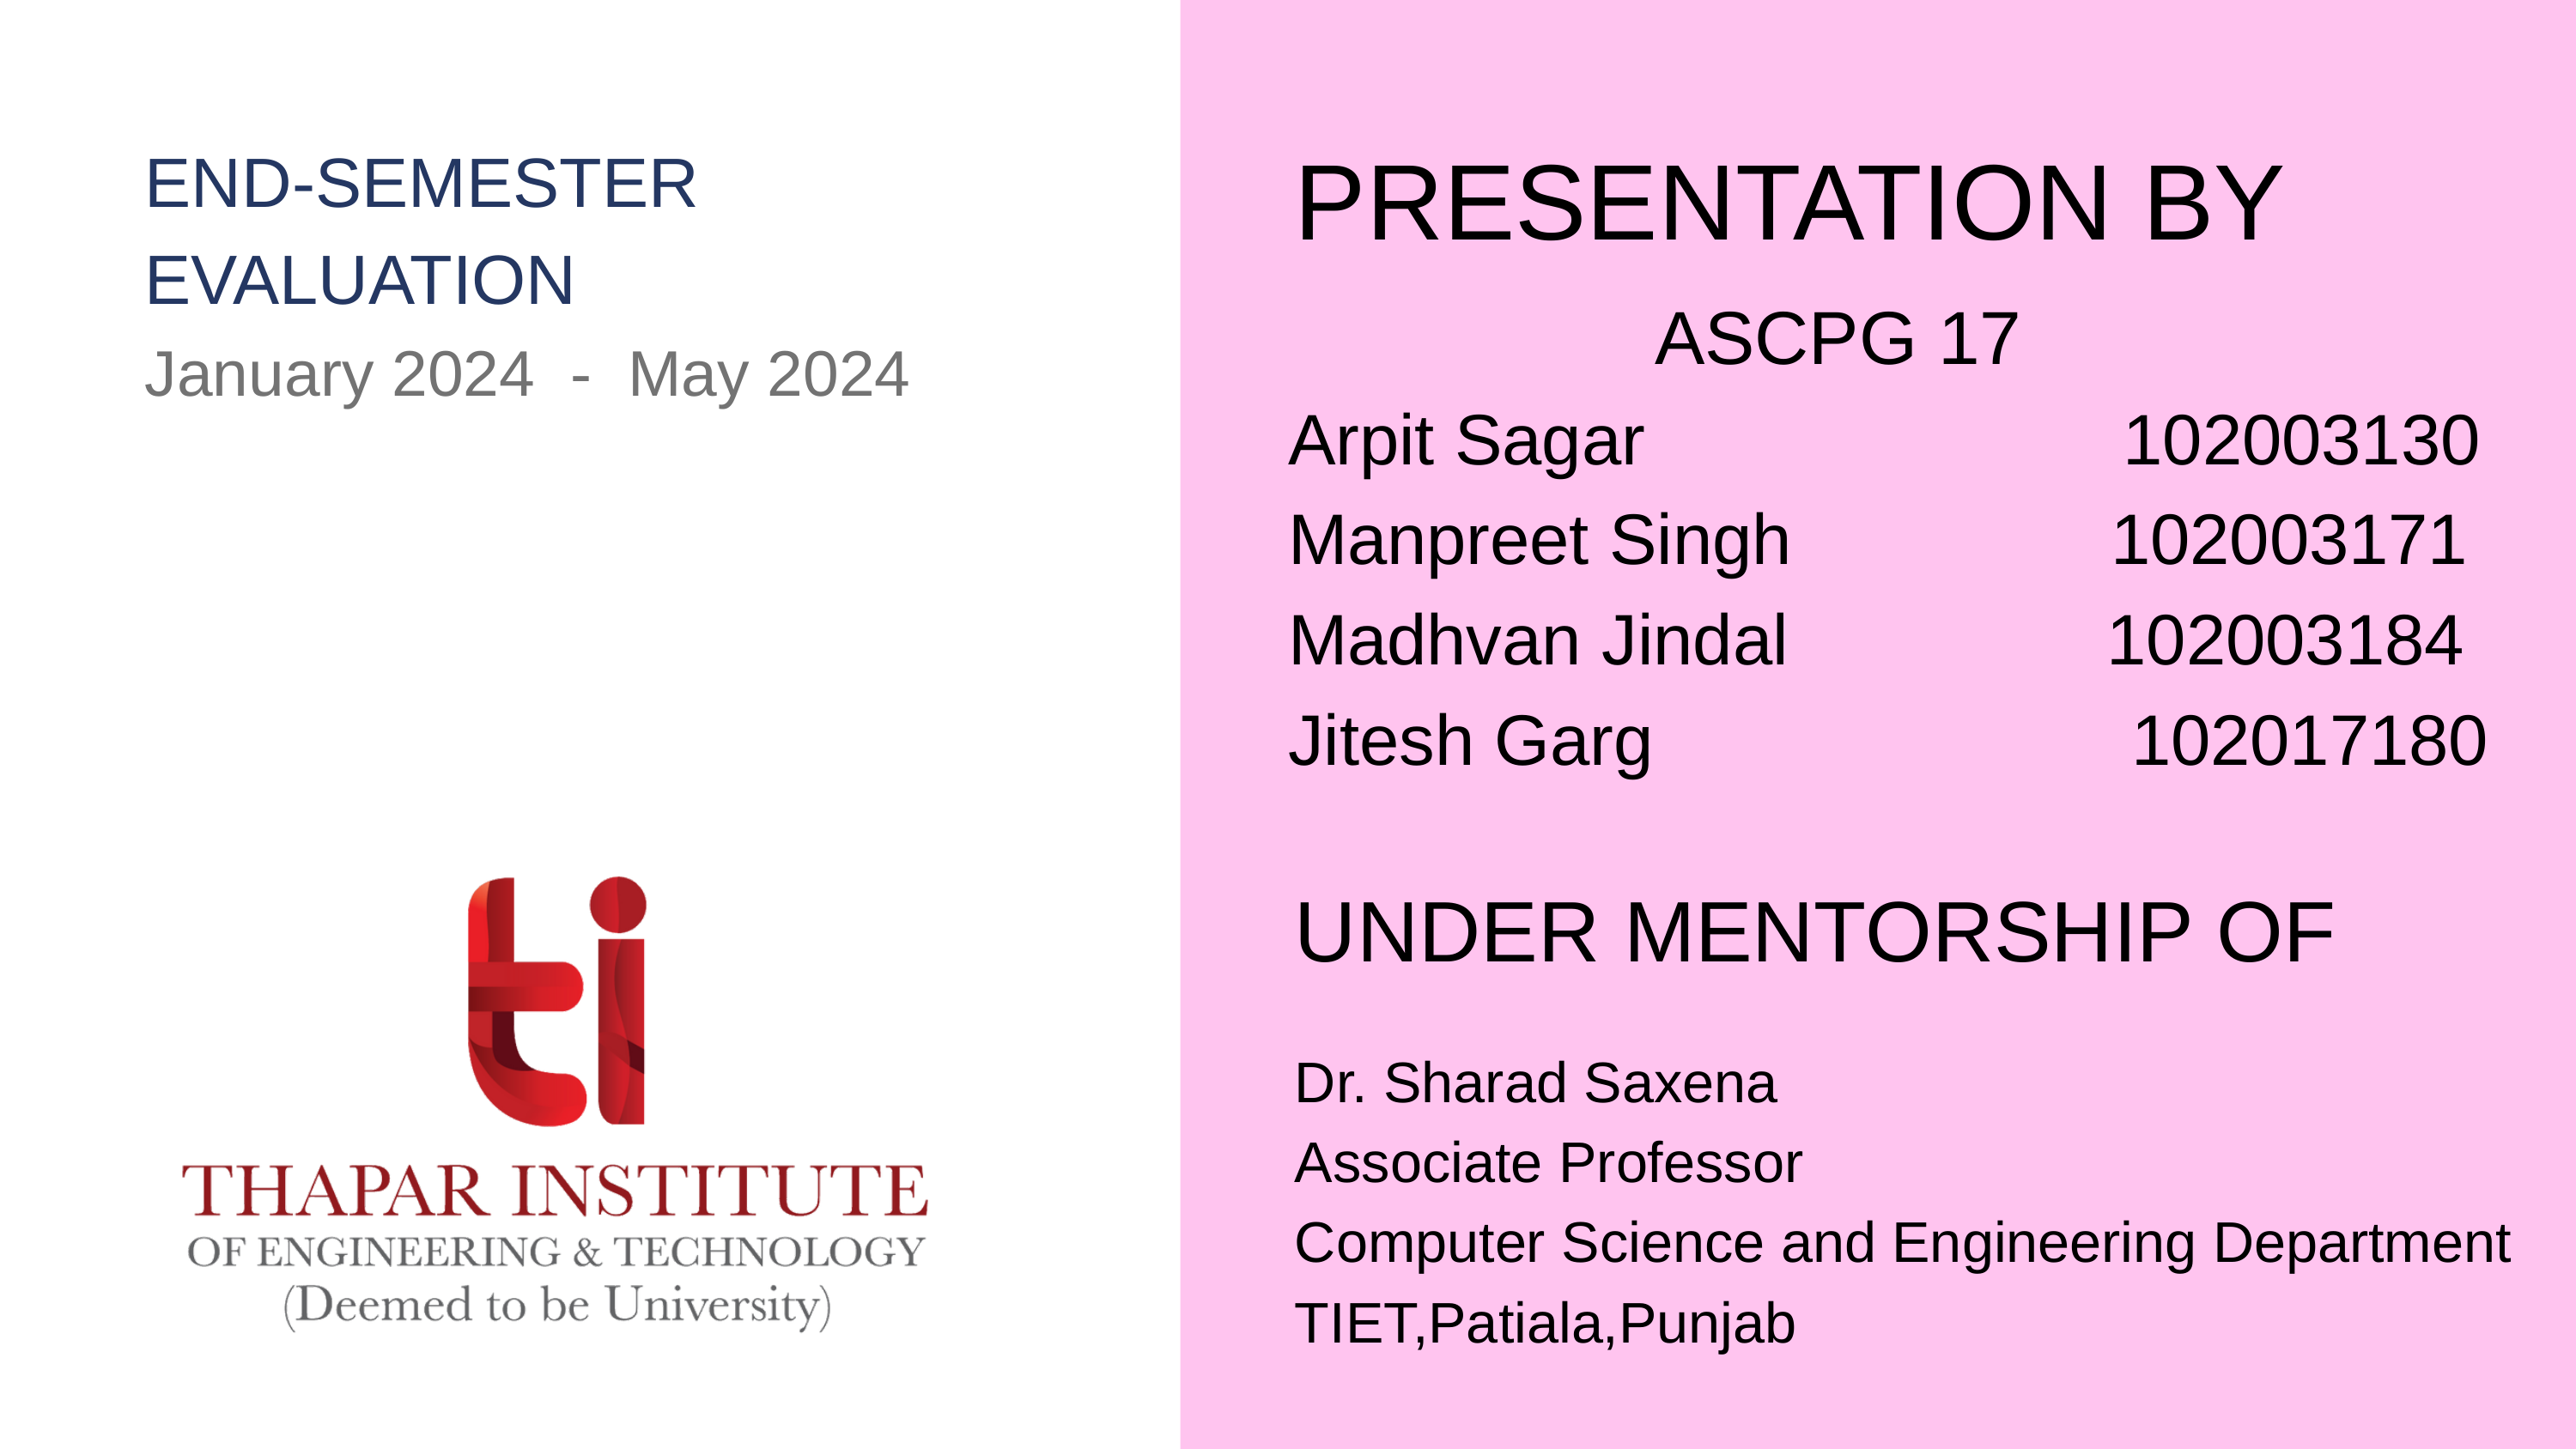

PRESENTATION BY
END-SEMESTER EVALUATION
January 2024  -  May 2024

ASCPG 17
Arpit Sagar                        102003130
Manpreet Singh                102003171
Madhvan Jindal                102003184
Jitesh Garg                        102017180
UNDER MENTORSHIP OF

Dr. Sharad Saxena
Associate Professor
Computer Science and Engineering Department
TIET,Patiala,Punjab